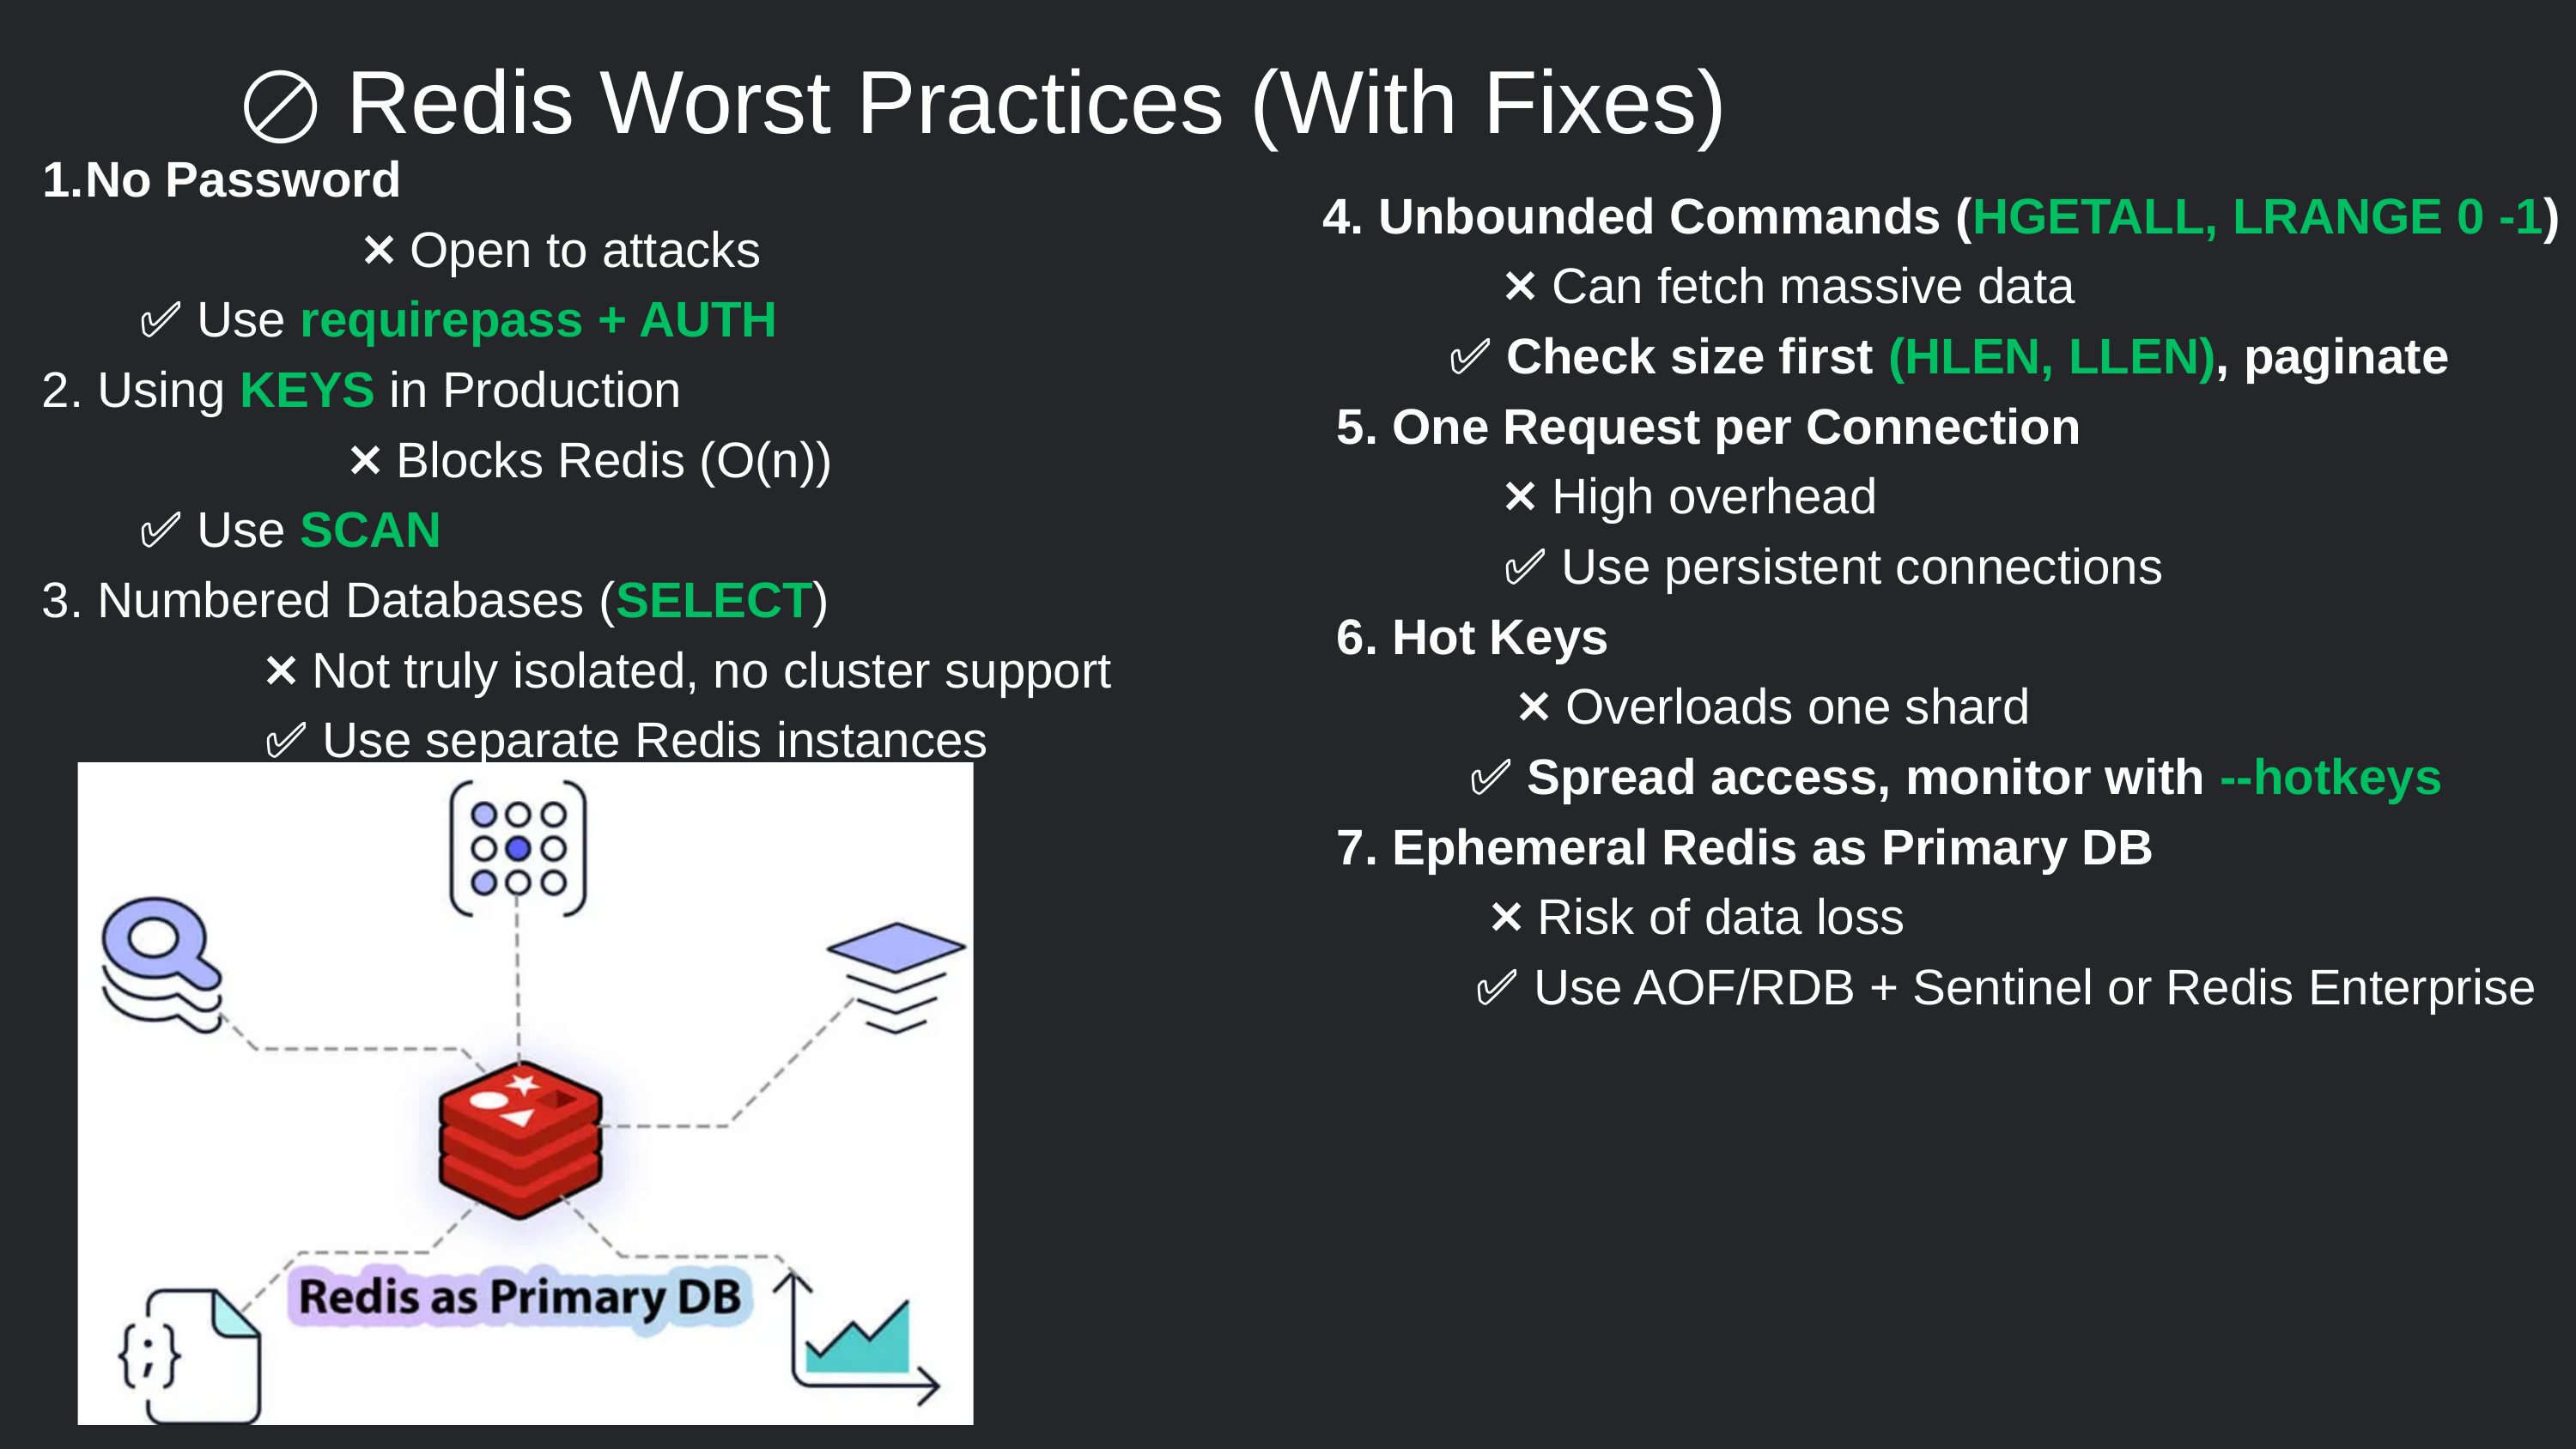

🚫 Redis Worst Practices (With Fixes)
No Password
                          ❌ Open to attacks
          ✅ Use requirepass + AUTH
   2. Using KEYS in Production
                         ❌ Blocks Redis (O(n))
          ✅ Use SCAN
   3. Numbered Databases (SELECT)
                   ❌ Not truly isolated, no cluster support
                   ✅ Use separate Redis instances
  4. Unbounded Commands (HGETALL, LRANGE 0 -1)
               ❌ Can fetch massive data
  ✅ Check size first (HLEN, LLEN), paginate
   5. One Request per Connection
               ❌ High overhead
               ✅ Use persistent connections
   6. Hot Keys
                ❌ Overloads one shard
   ✅ Spread access, monitor with --hotkeys
   7. Ephemeral Redis as Primary DB
              ❌ Risk of data loss
             ✅ Use AOF/RDB + Sentinel or Redis Enterprise